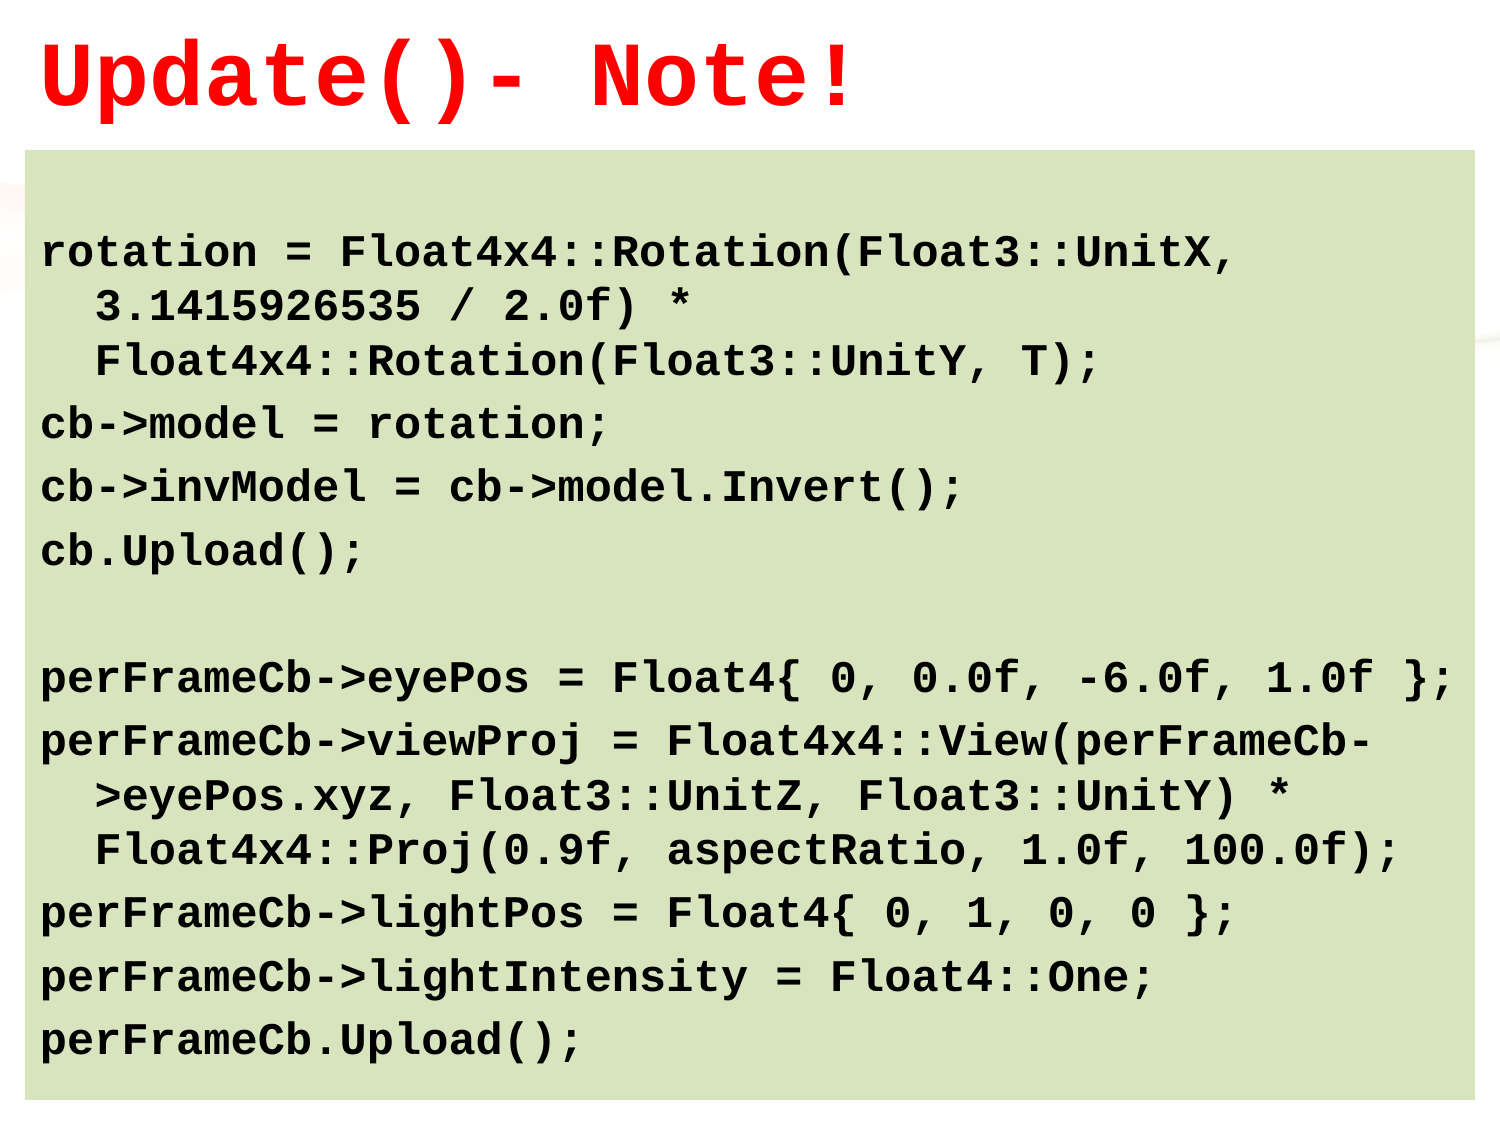

# Update()- Note!

rotation = Float4x4::Rotation(Float3::UnitX, 3.1415926535 / 2.0f) * Float4x4::Rotation(Float3::UnitY, T);
cb->model = rotation;
cb->invModel = cb->model.Invert();
cb.Upload();

perFrameCb->eyePos = Float4{ 0, 0.0f, -6.0f, 1.0f };
perFrameCb->viewProj = Float4x4::View(perFrameCb->eyePos.xyz, Float3::UnitZ, Float3::UnitY) *  Float4x4::Proj(0.9f, aspectRatio, 1.0f, 100.0f);
perFrameCb->lightPos = Float4{ 0, 1, 0, 0 };
perFrameCb->lightIntensity = Float4::One;
perFrameCb.Upload();